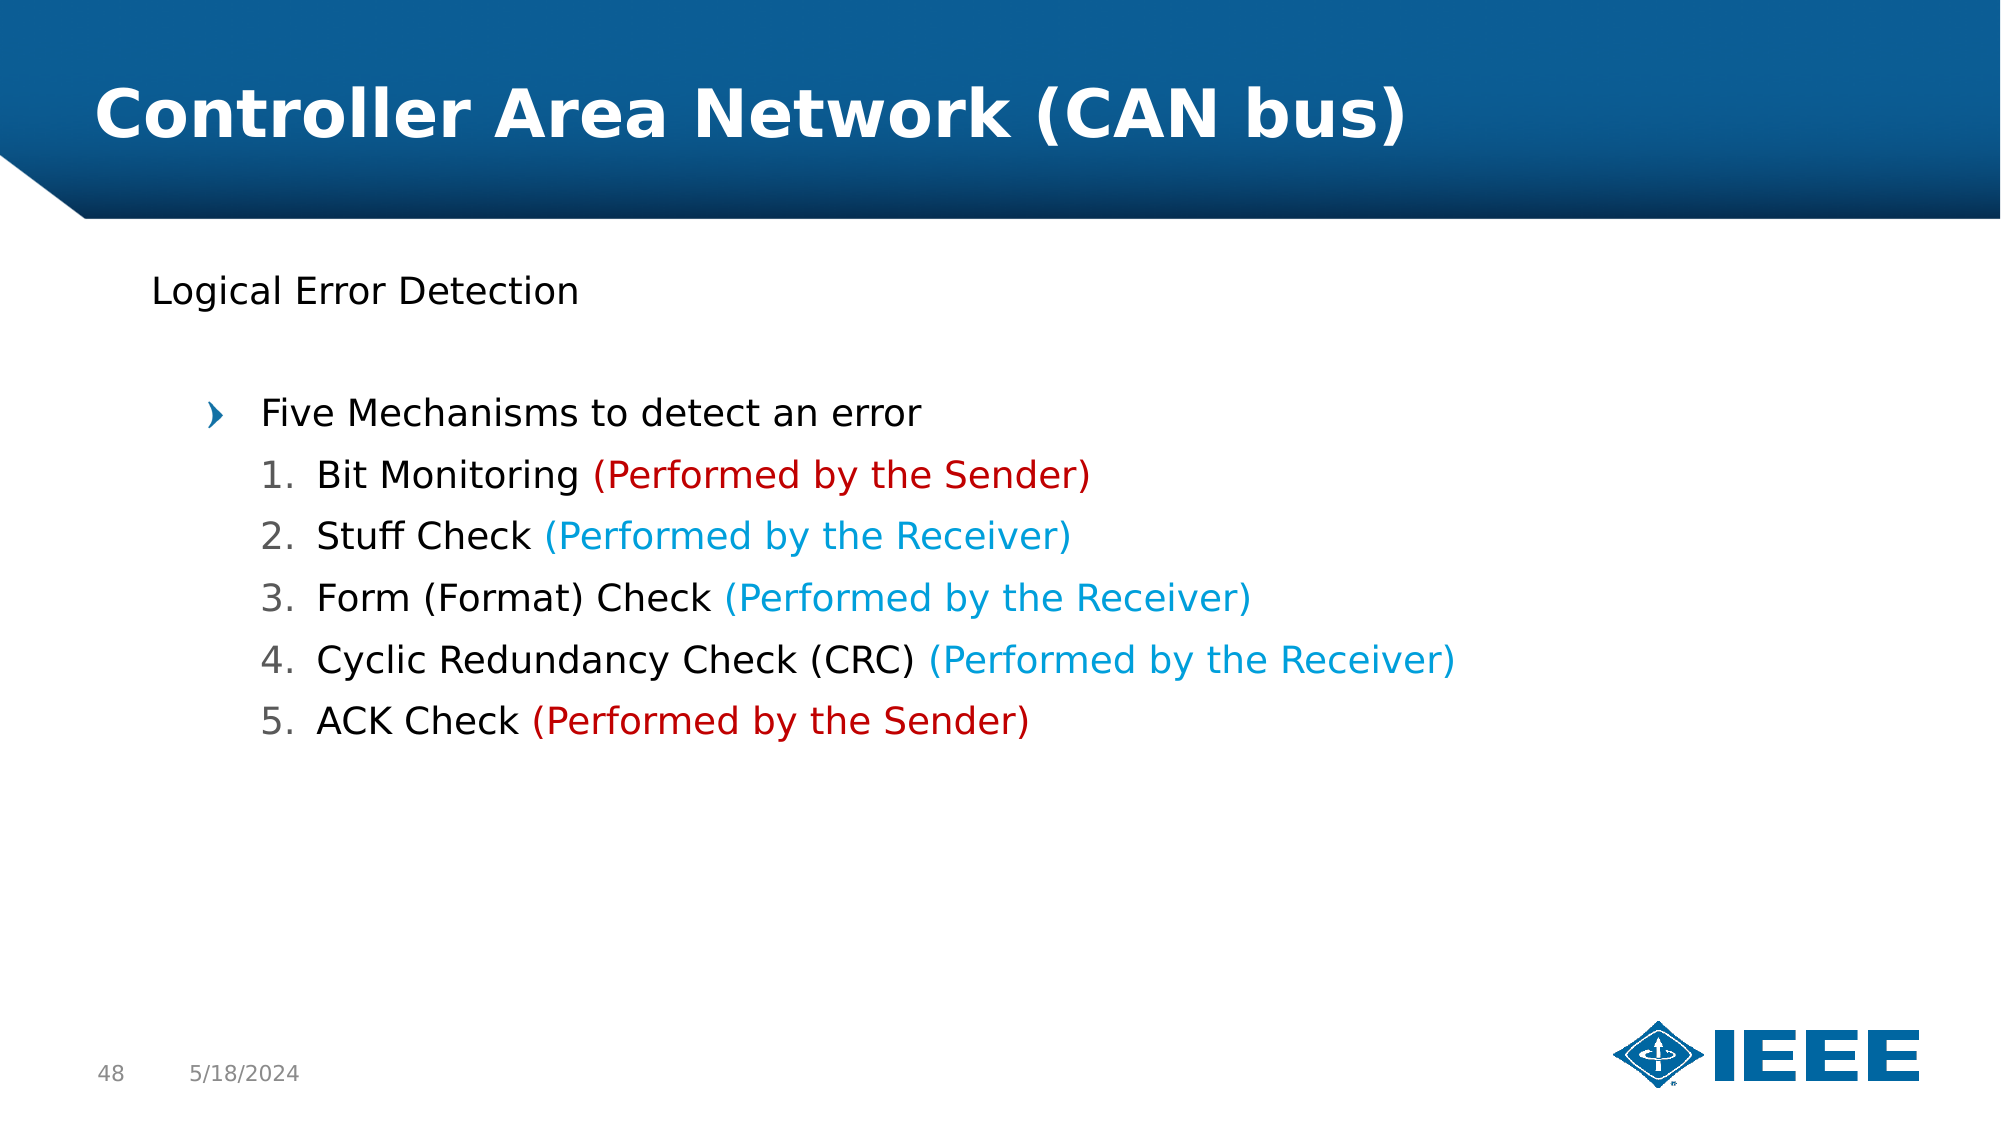

# Controller Area Network (CAN bus)
Logical Error Detection
Five Mechanisms to detect an error
Bit Monitoring (Performed by the Sender)
Stuff Check (Performed by the Receiver)
Form (Format) Check (Performed by the Receiver)
Cyclic Redundancy Check (CRC) (Performed by the Receiver)
ACK Check (Performed by the Sender)
48
5/18/2024